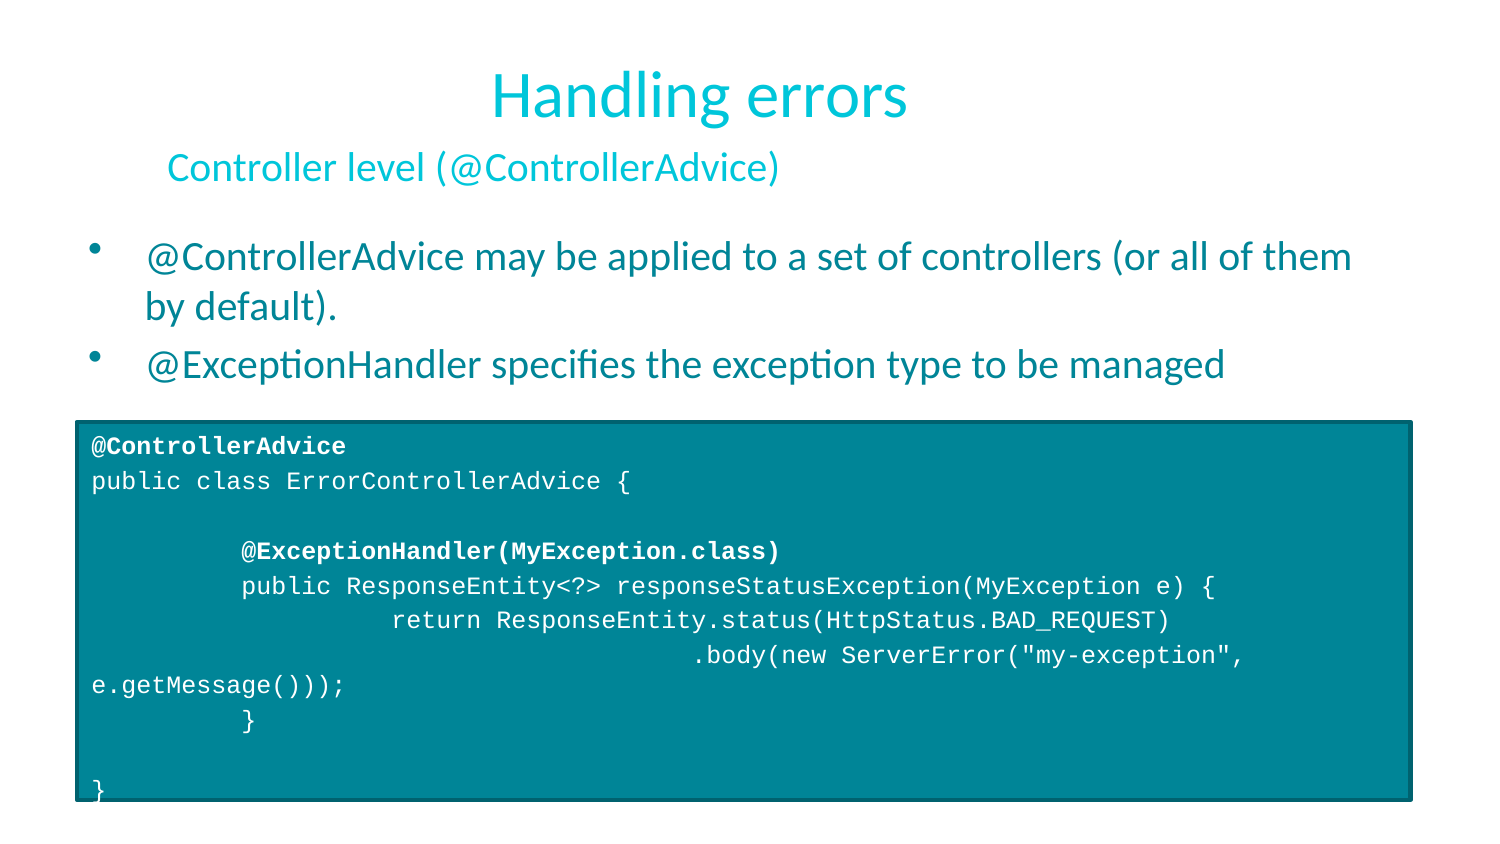

# Handling errors
Controller level (@ControllerAdvice)
@ControllerAdvice may be applied to a set of controllers (or all of them by default).
@ExceptionHandler specifies the exception type to be managed
@ControllerAdvice
public class ErrorControllerAdvice {

	@ExceptionHandler(MyException.class)
	public ResponseEntity<?> responseStatusException(MyException e) {
		return ResponseEntity.status(HttpStatus.BAD_REQUEST)
				.body(new ServerError("my-exception", e.getMessage()));
	}

}